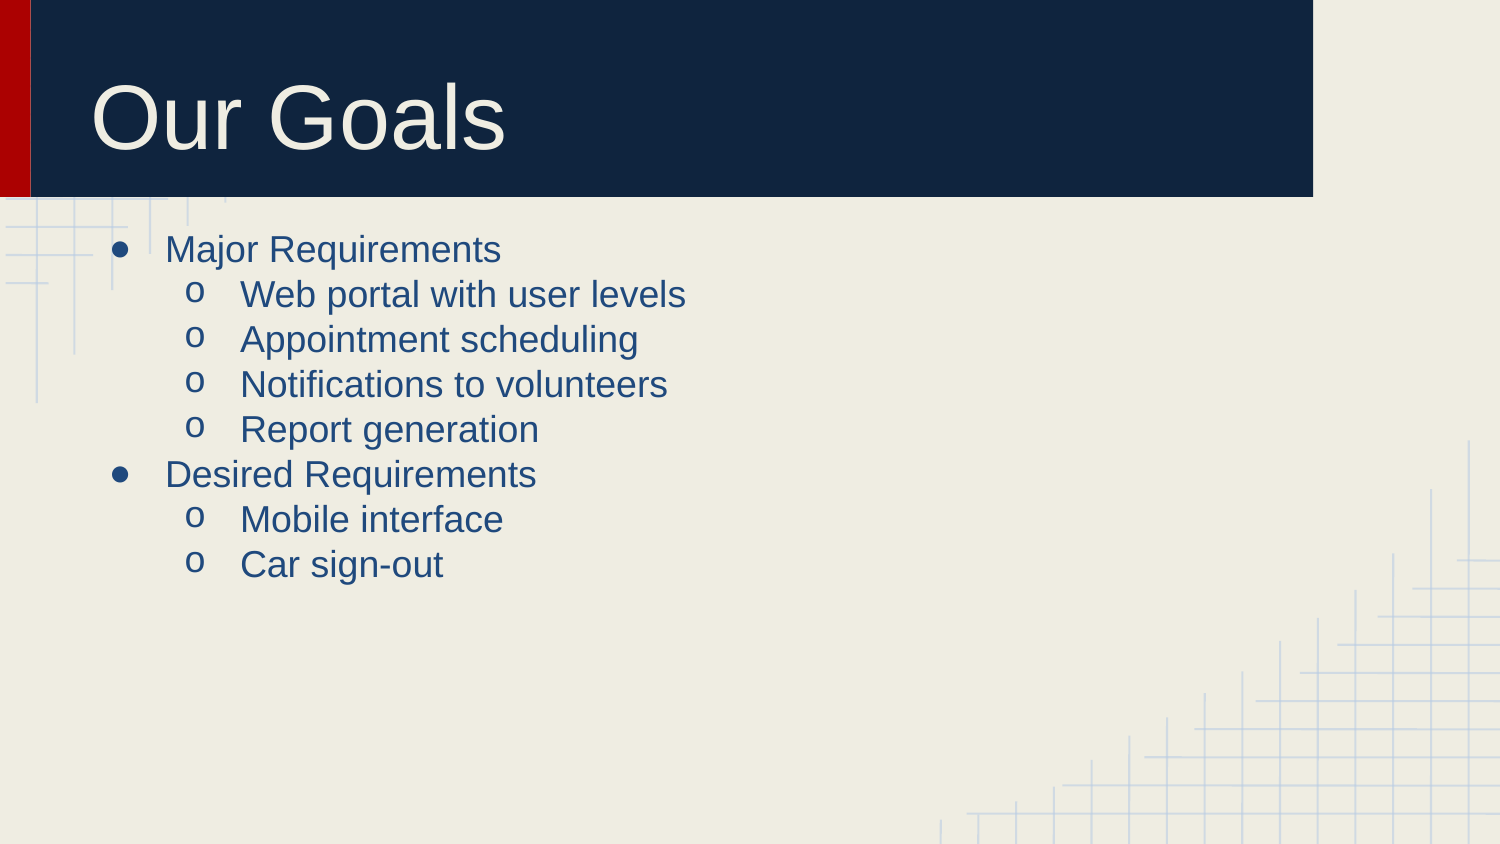

# Our Goals
Major Requirements
Web portal with user levels
Appointment scheduling
Notifications to volunteers
Report generation
Desired Requirements
Mobile interface
Car sign-out